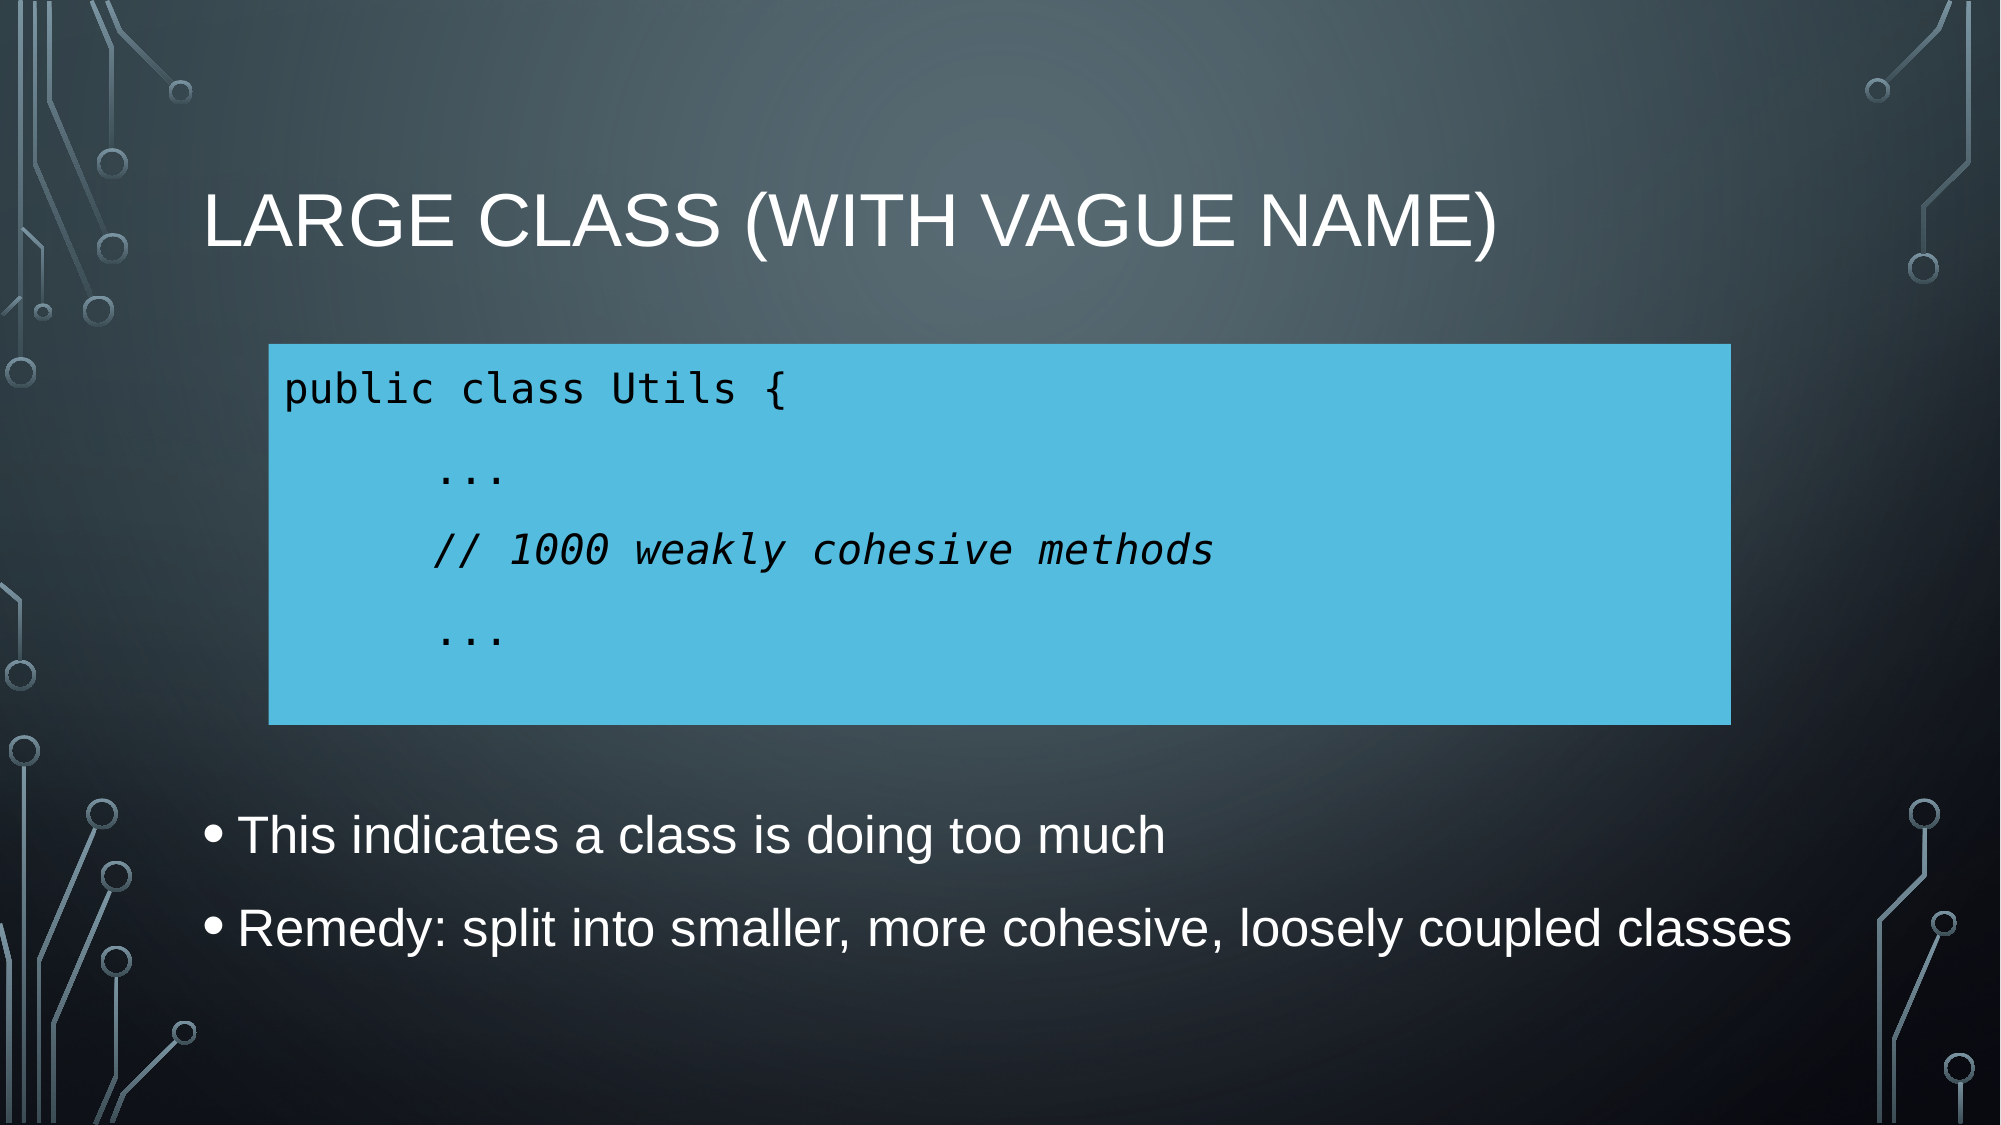

# Large class (with vague name)
public class Utils {
	...
	// 1000 weakly cohesive methods
	...
This indicates a class is doing too much
Remedy: split into smaller, more cohesive, loosely coupled classes